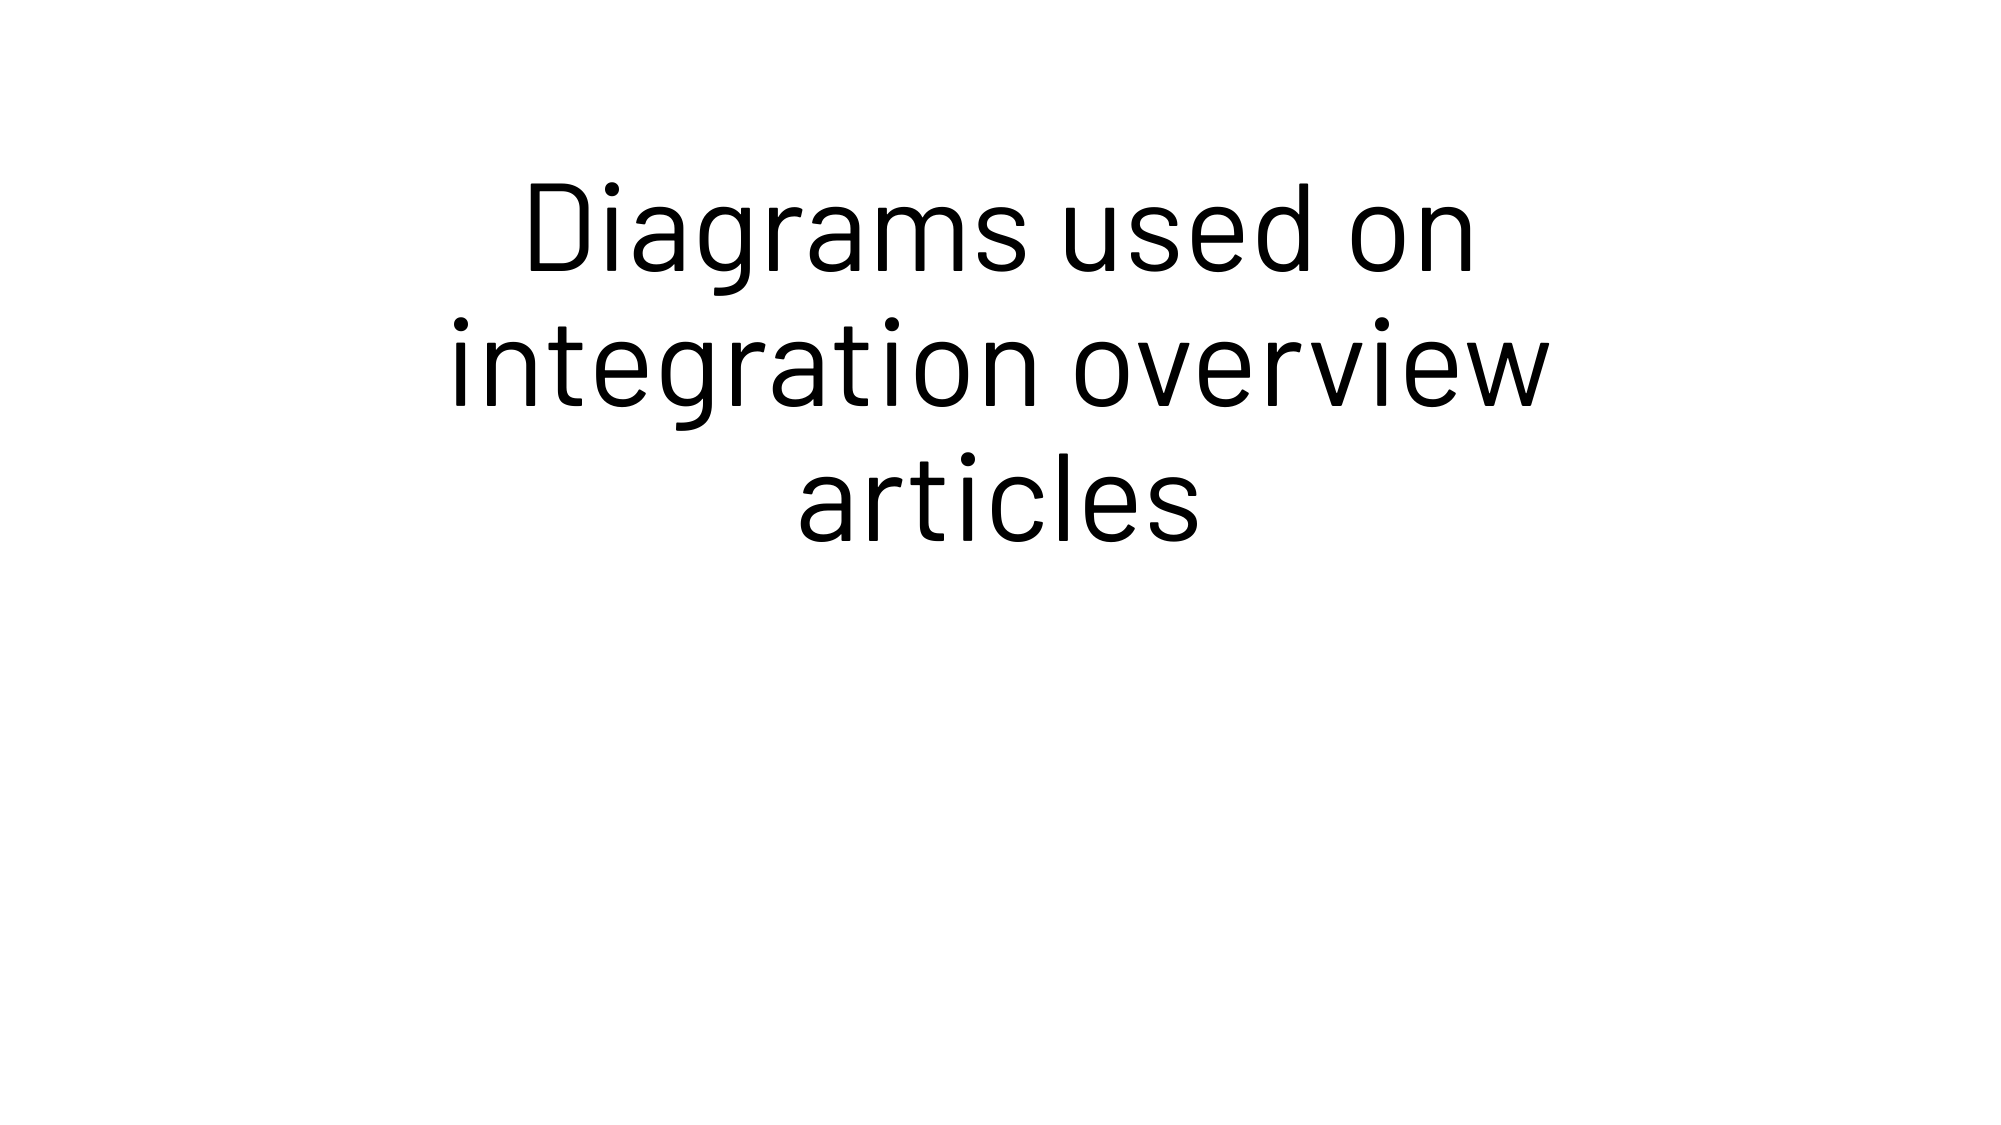

# Diagrams used on integration overview articles